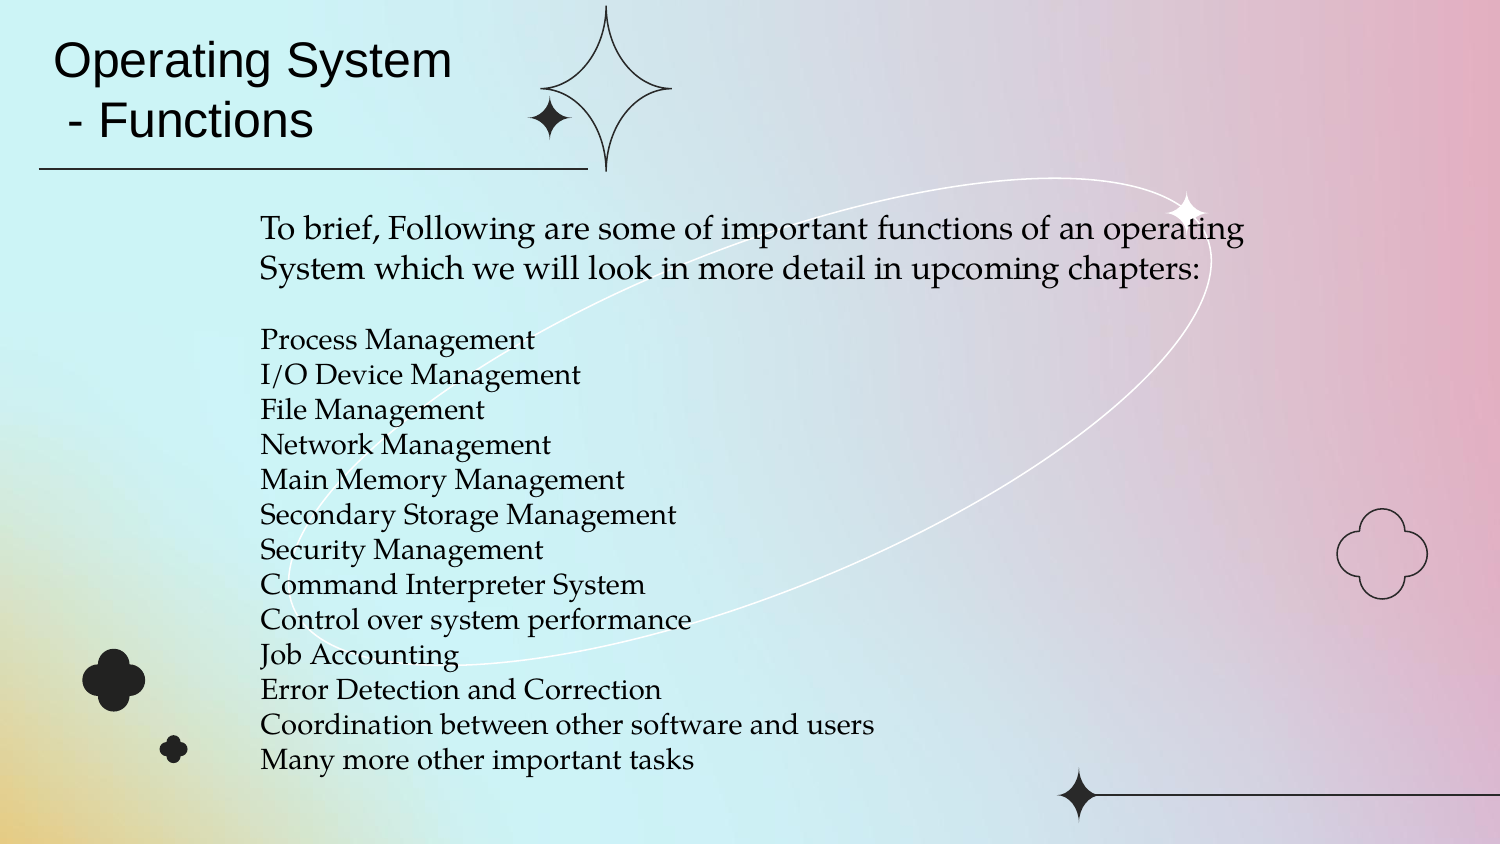

Operating System
 - Functions

# To brief, Following are some of important functions of an operating System which we will look in more detail in upcoming chapters: Process Management I/O Device Management File Management Network Management Main Memory Management Secondary Storage Management Security Management Command Interpreter System Control over system performance Job Accounting Error Detection and Correction Coordination between other software and users Many more other important tasks